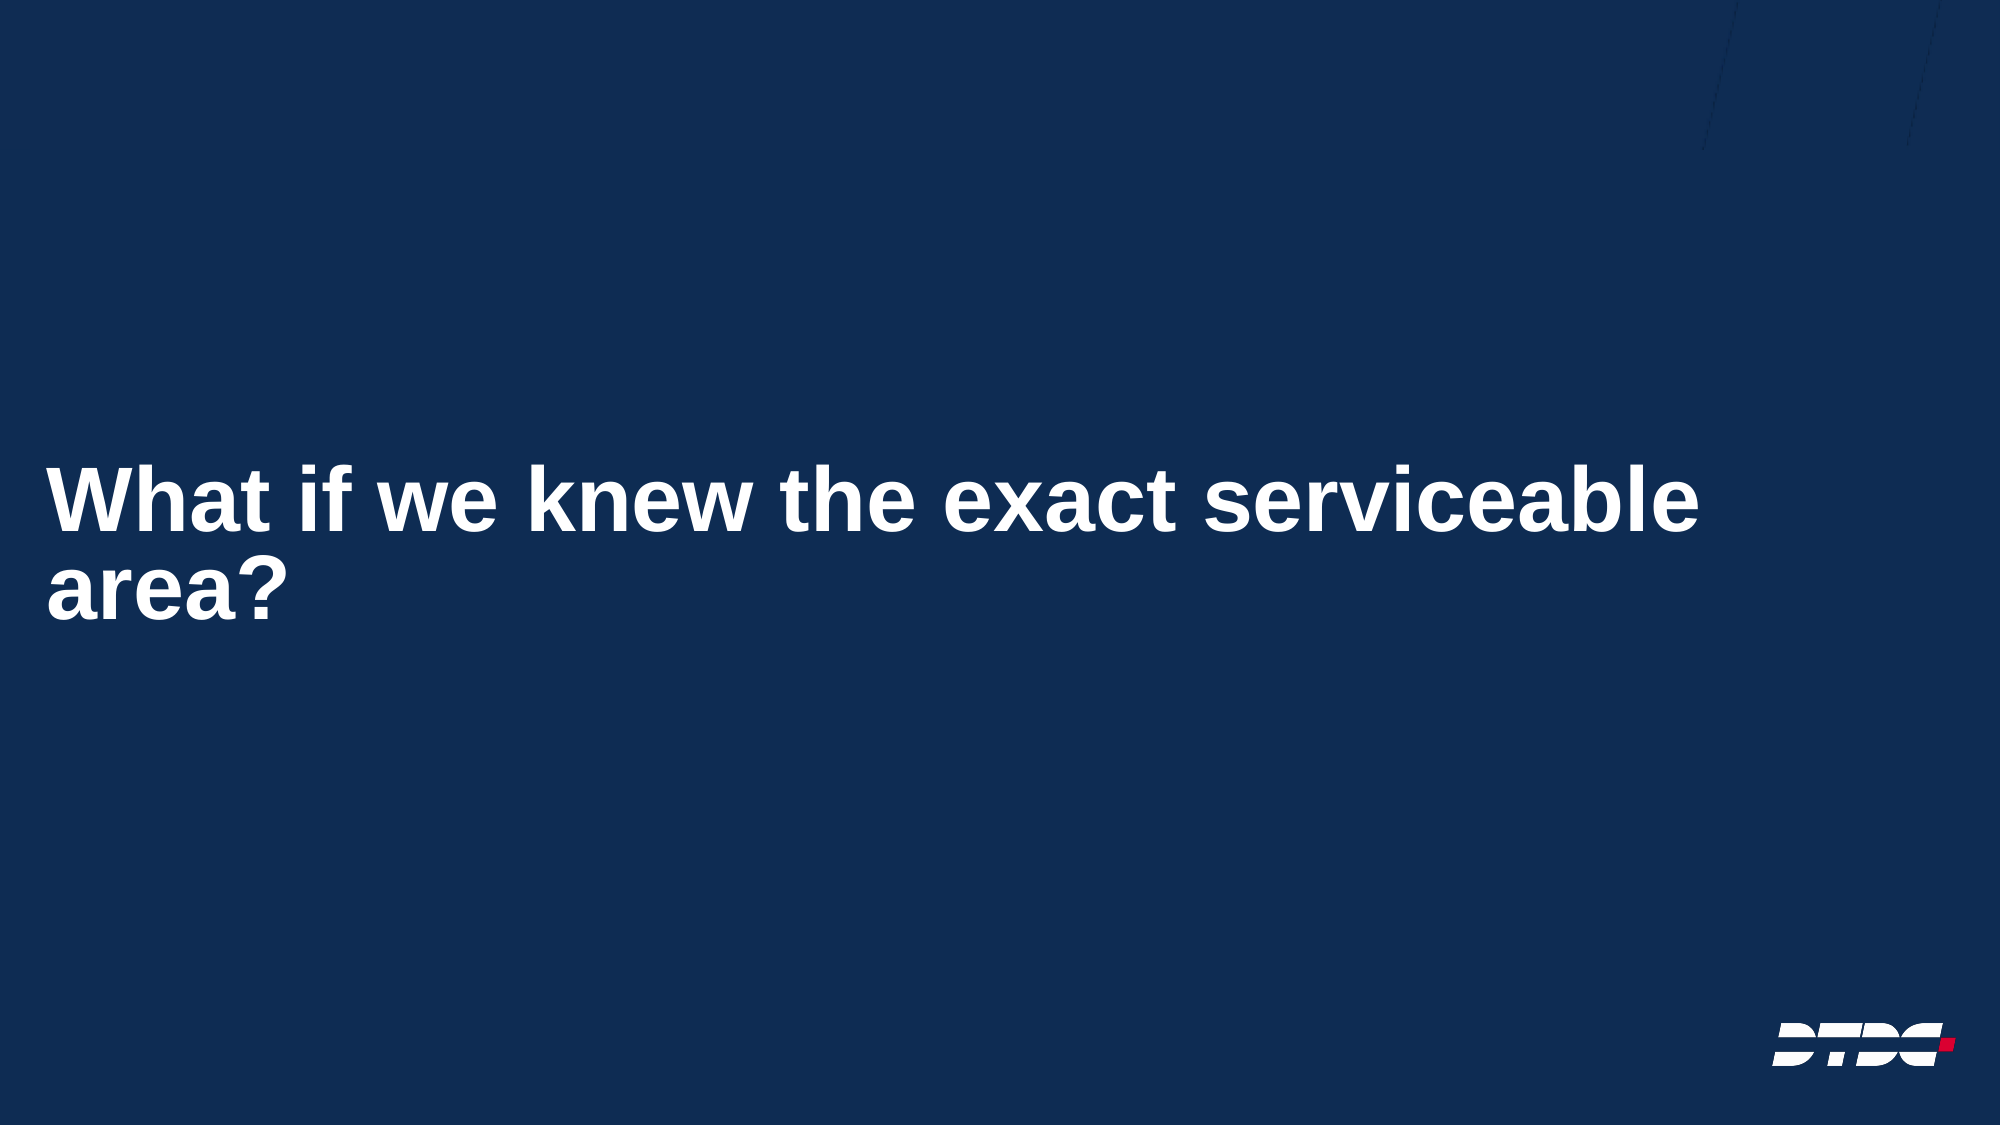

# What if we knew the exact serviceable area?